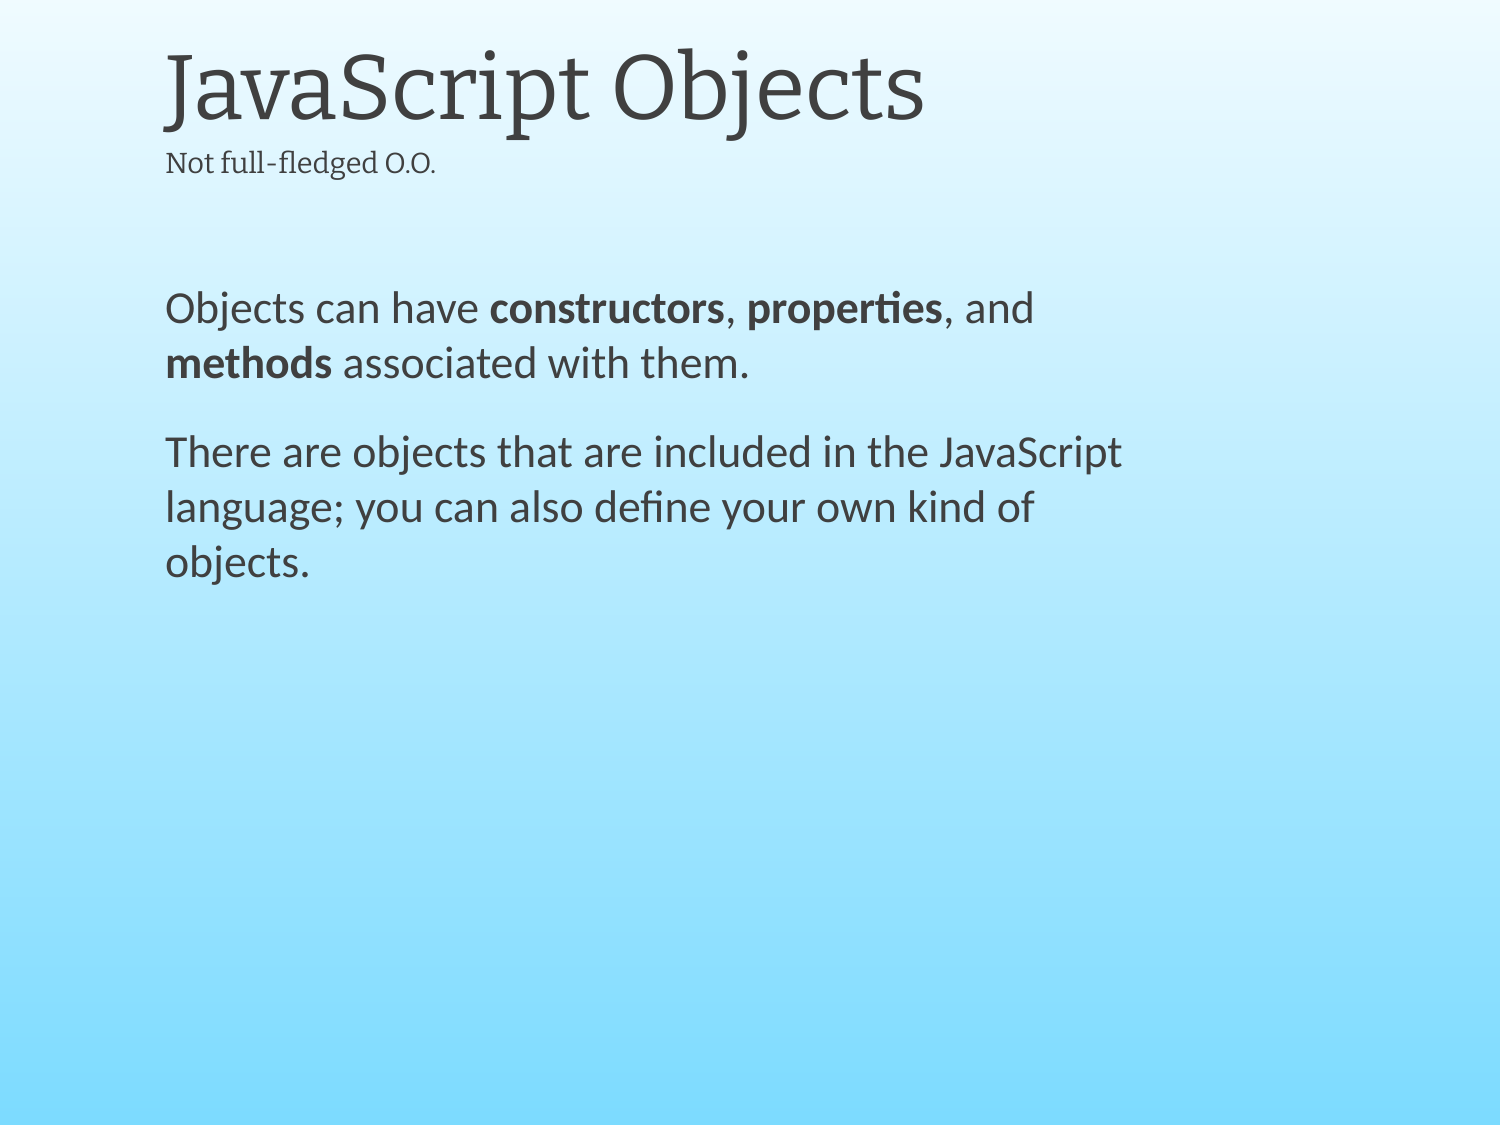

# JavaScript Objects
Not full-fledged O.O.
Objects can have constructors, properties, and methods associated with them.
There are objects that are included in the JavaScript language; you can also define your own kind of objects.